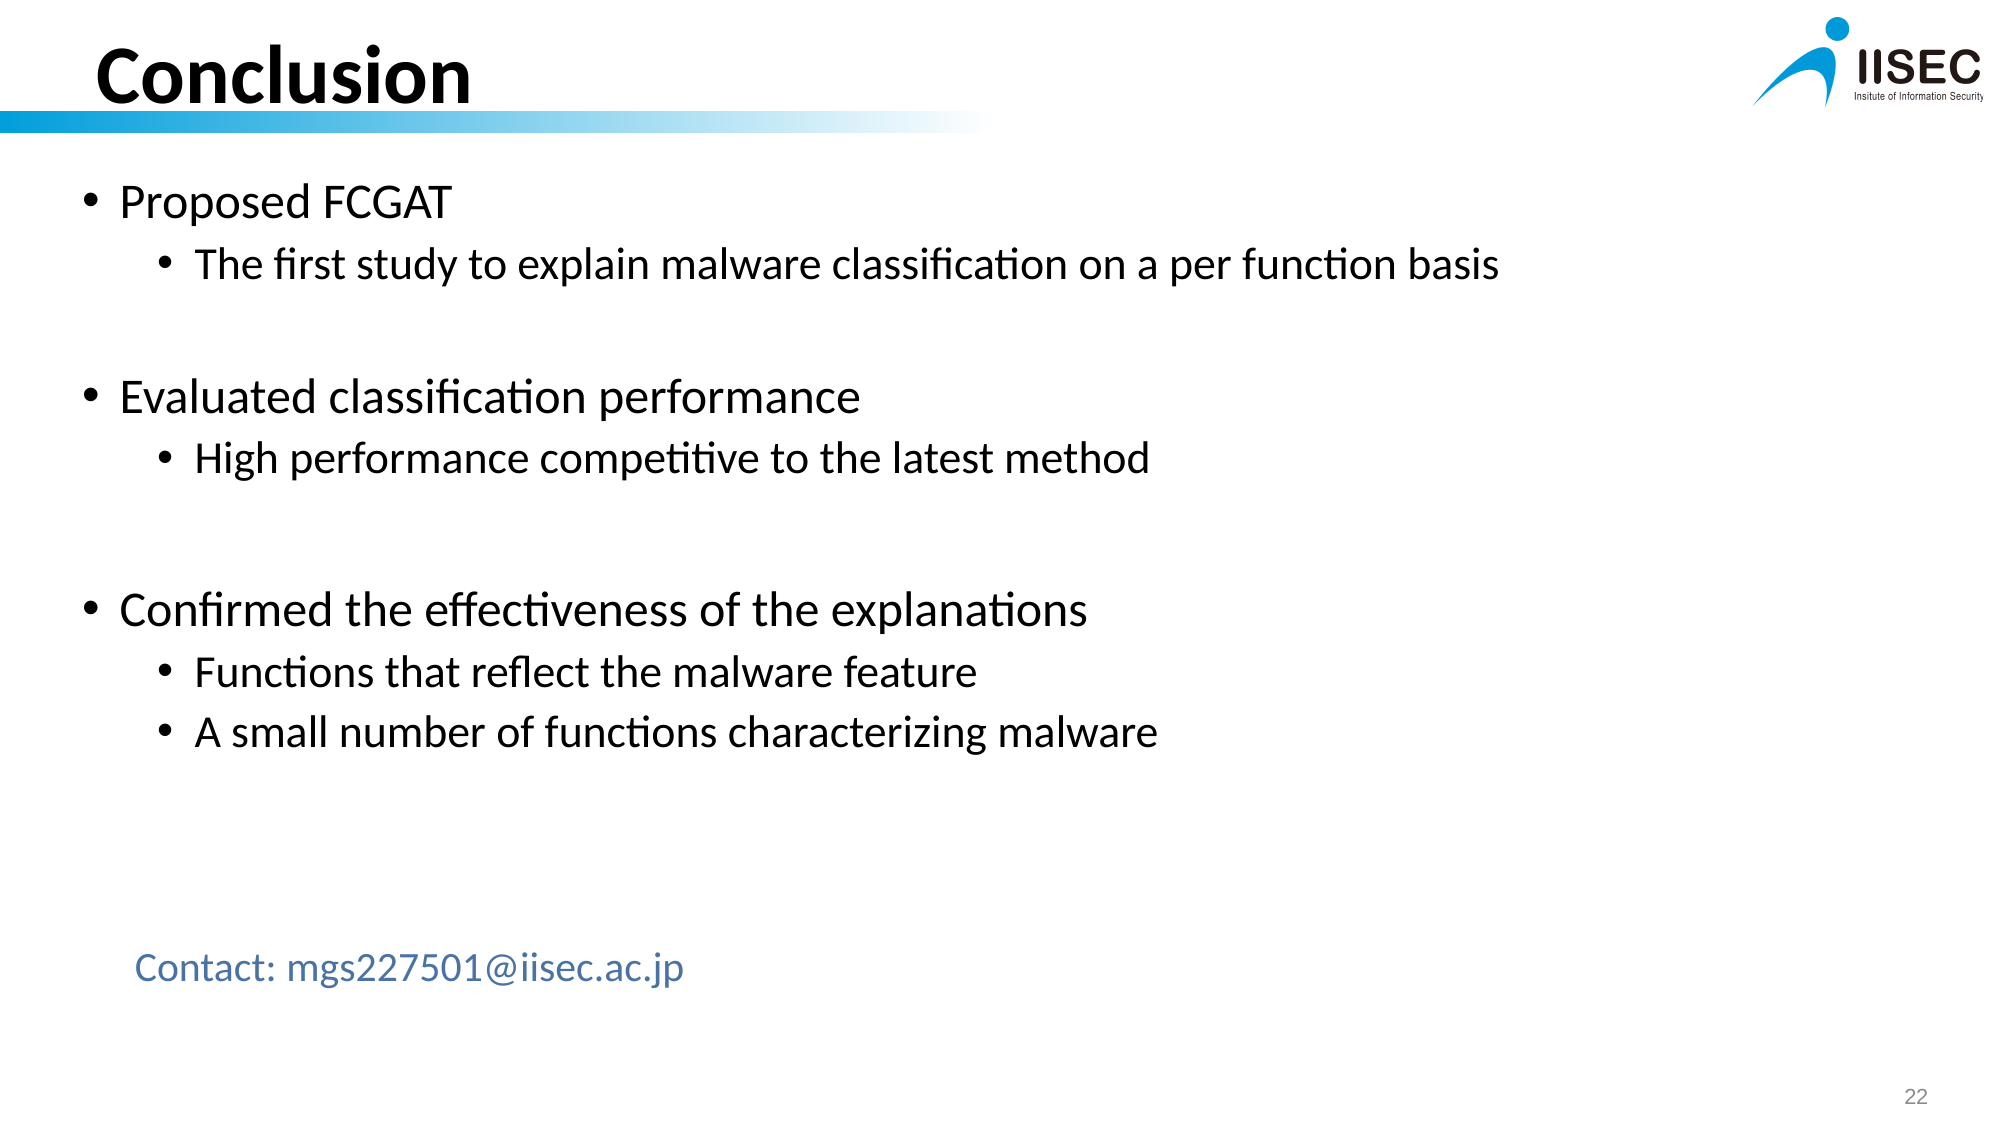

# Conclusion
Proposed FCGAT
The first study to explain malware classification on a per function basis

Evaluated classification performance
High performance competitive to the latest method

Confirmed the effectiveness of the explanations
Functions that reflect the malware feature
A small number of functions characterizing malware

Contact: mgs227501@iisec.ac.jp
22